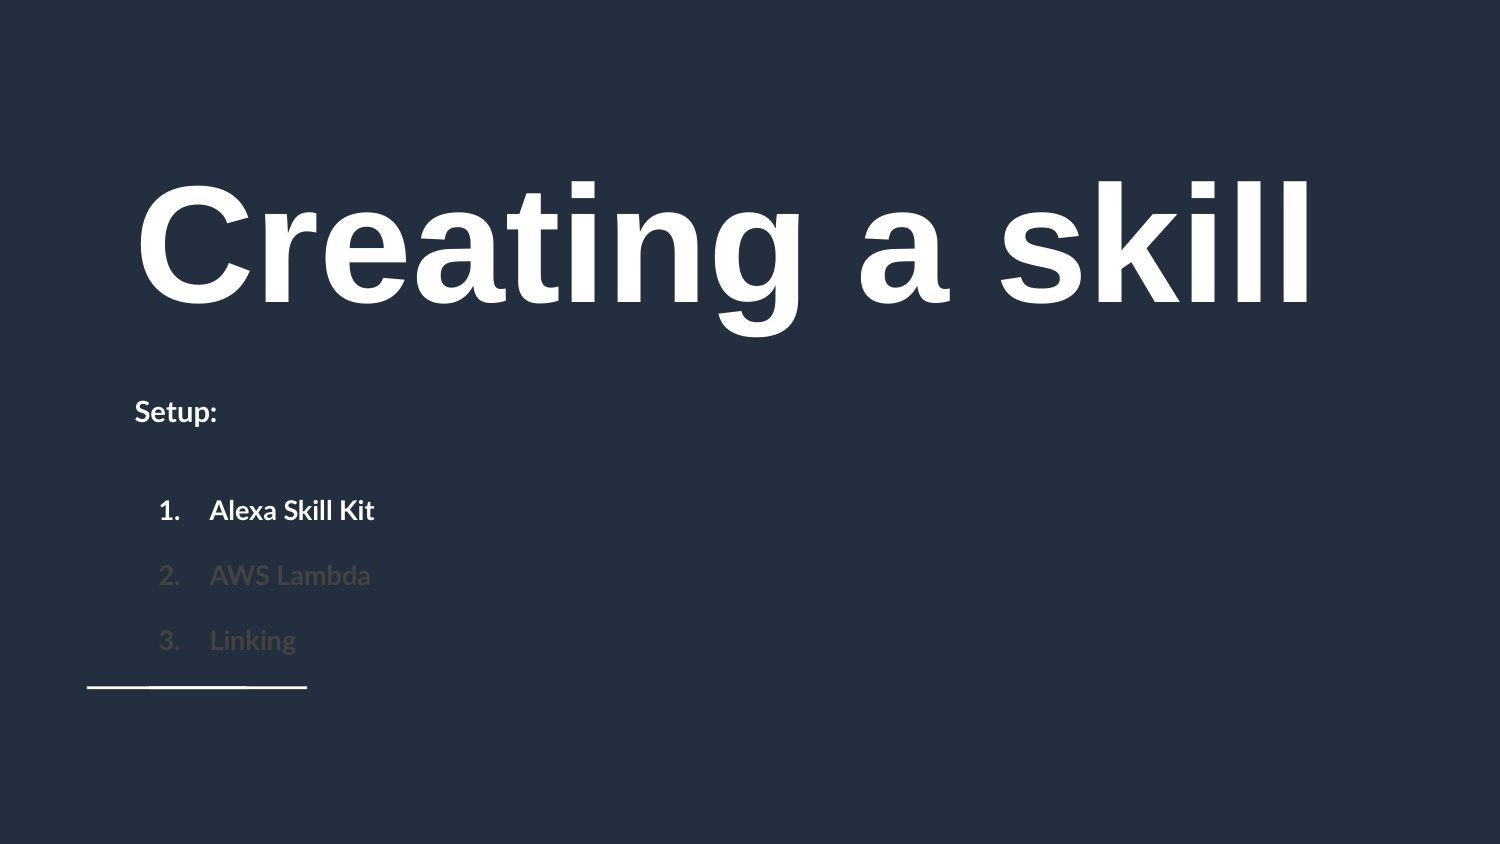

# Creating a skill
Setup:
Alexa Skill Kit
AWS Lambda
Linking